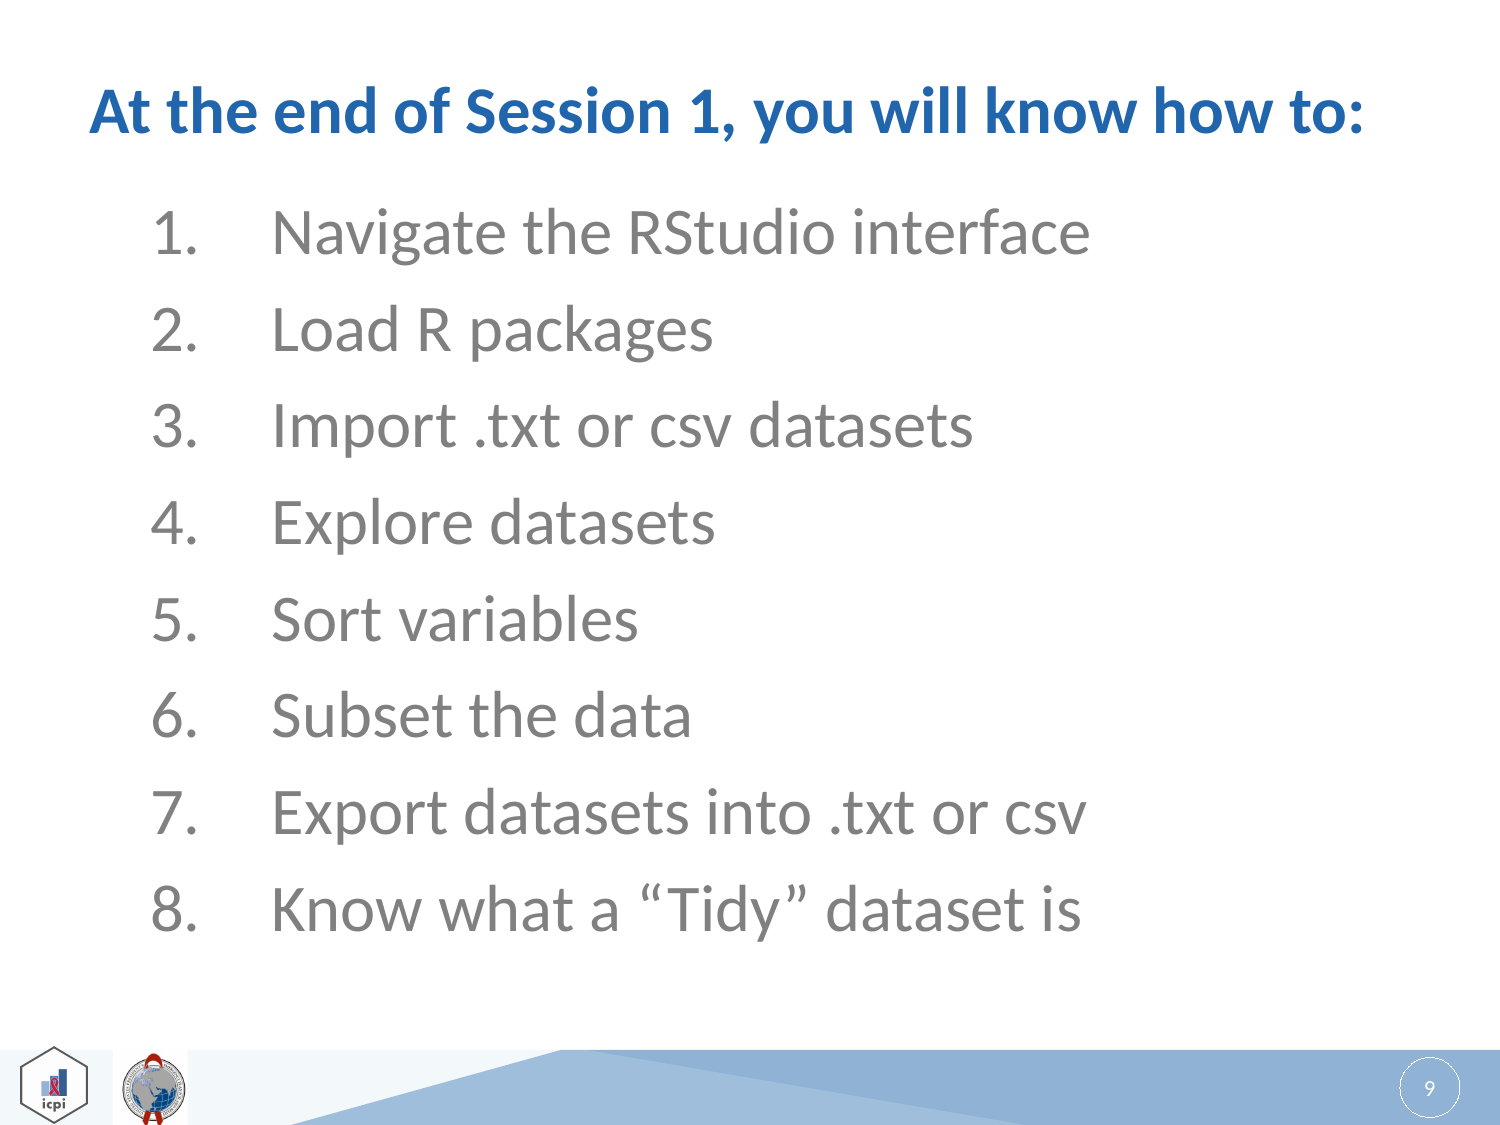

# At the end of Session 1, you will know how to:
Navigate the RStudio interface
Load R packages
Import .txt or csv datasets
Explore datasets
Sort variables
Subset the data
Export datasets into .txt or csv
Know what a “Tidy” dataset is
9